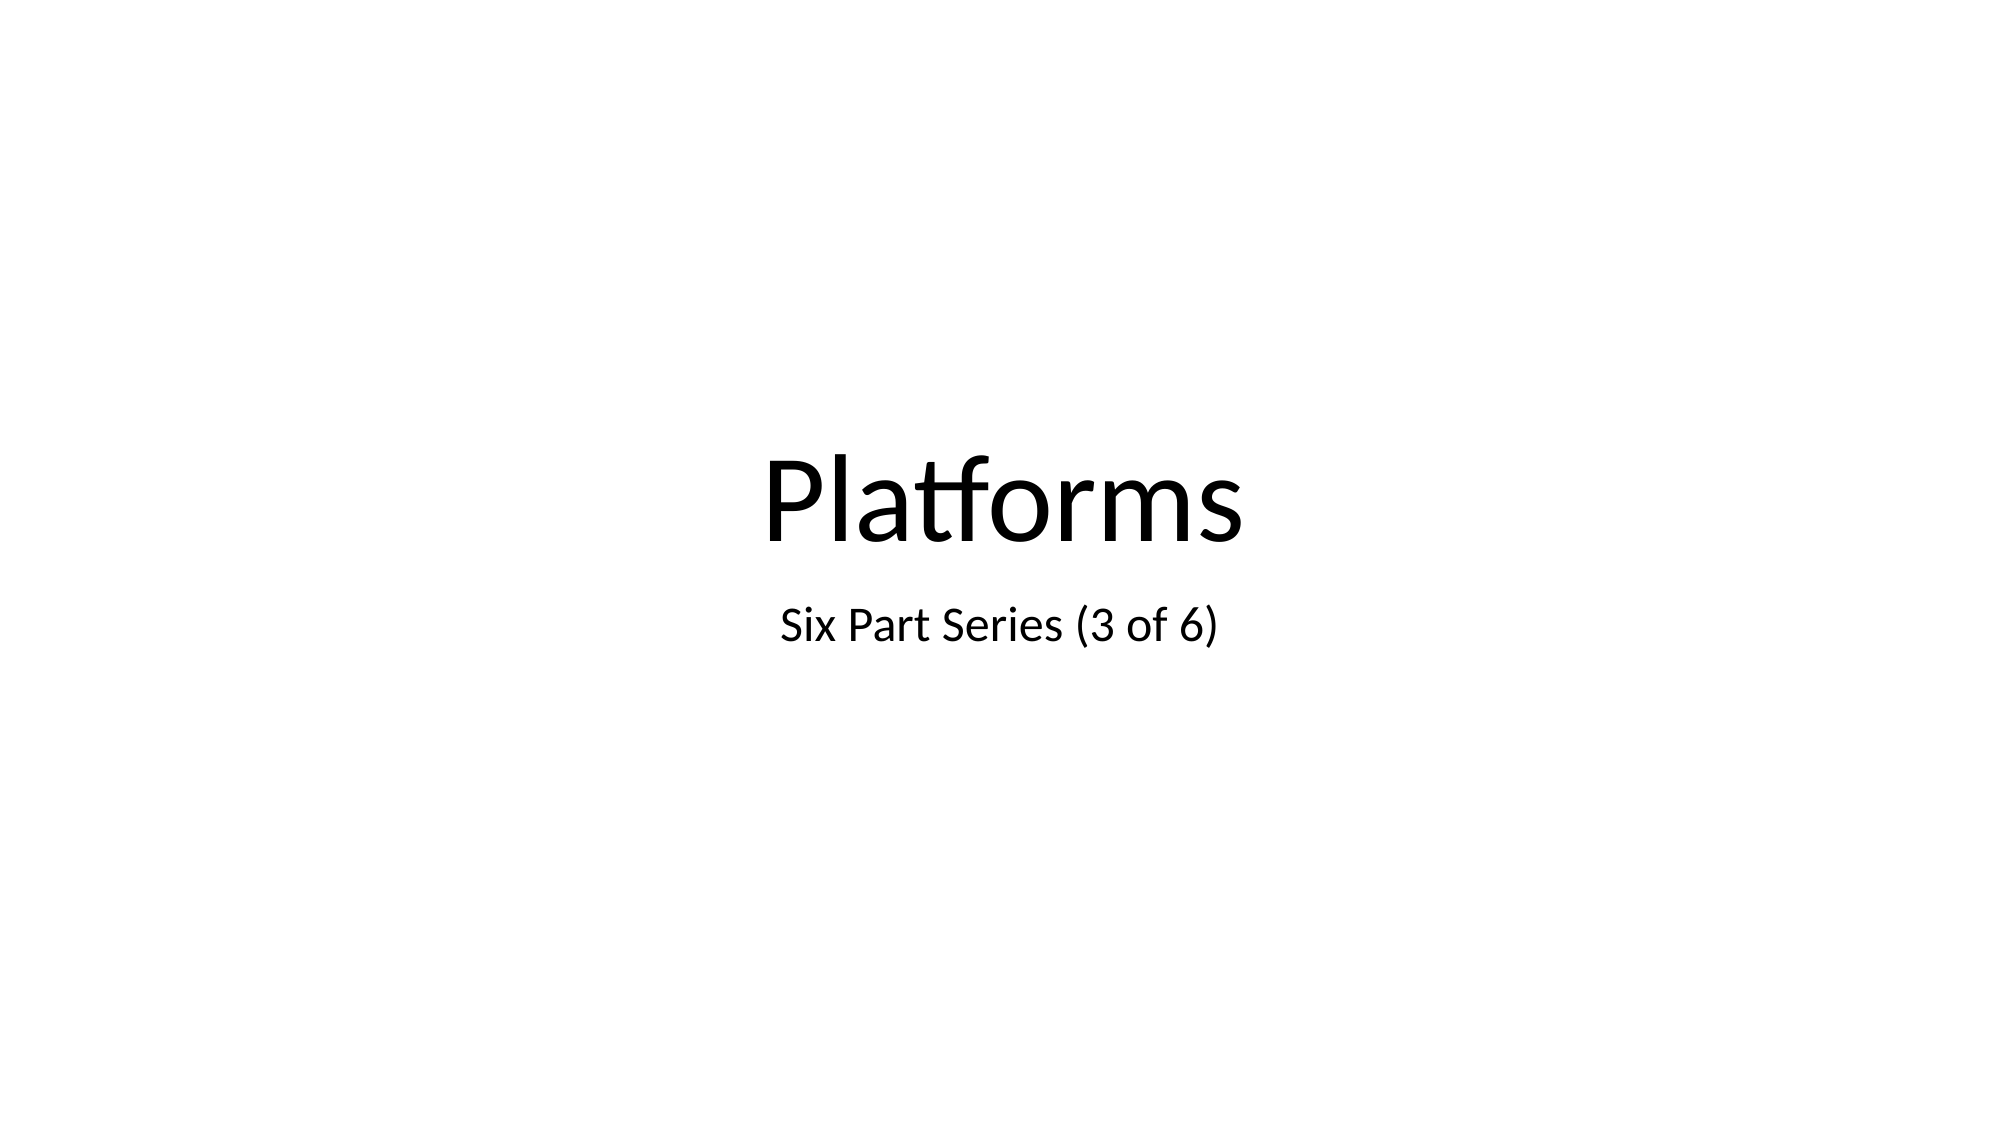

# Platforms
Six Part Series (3 of 6)